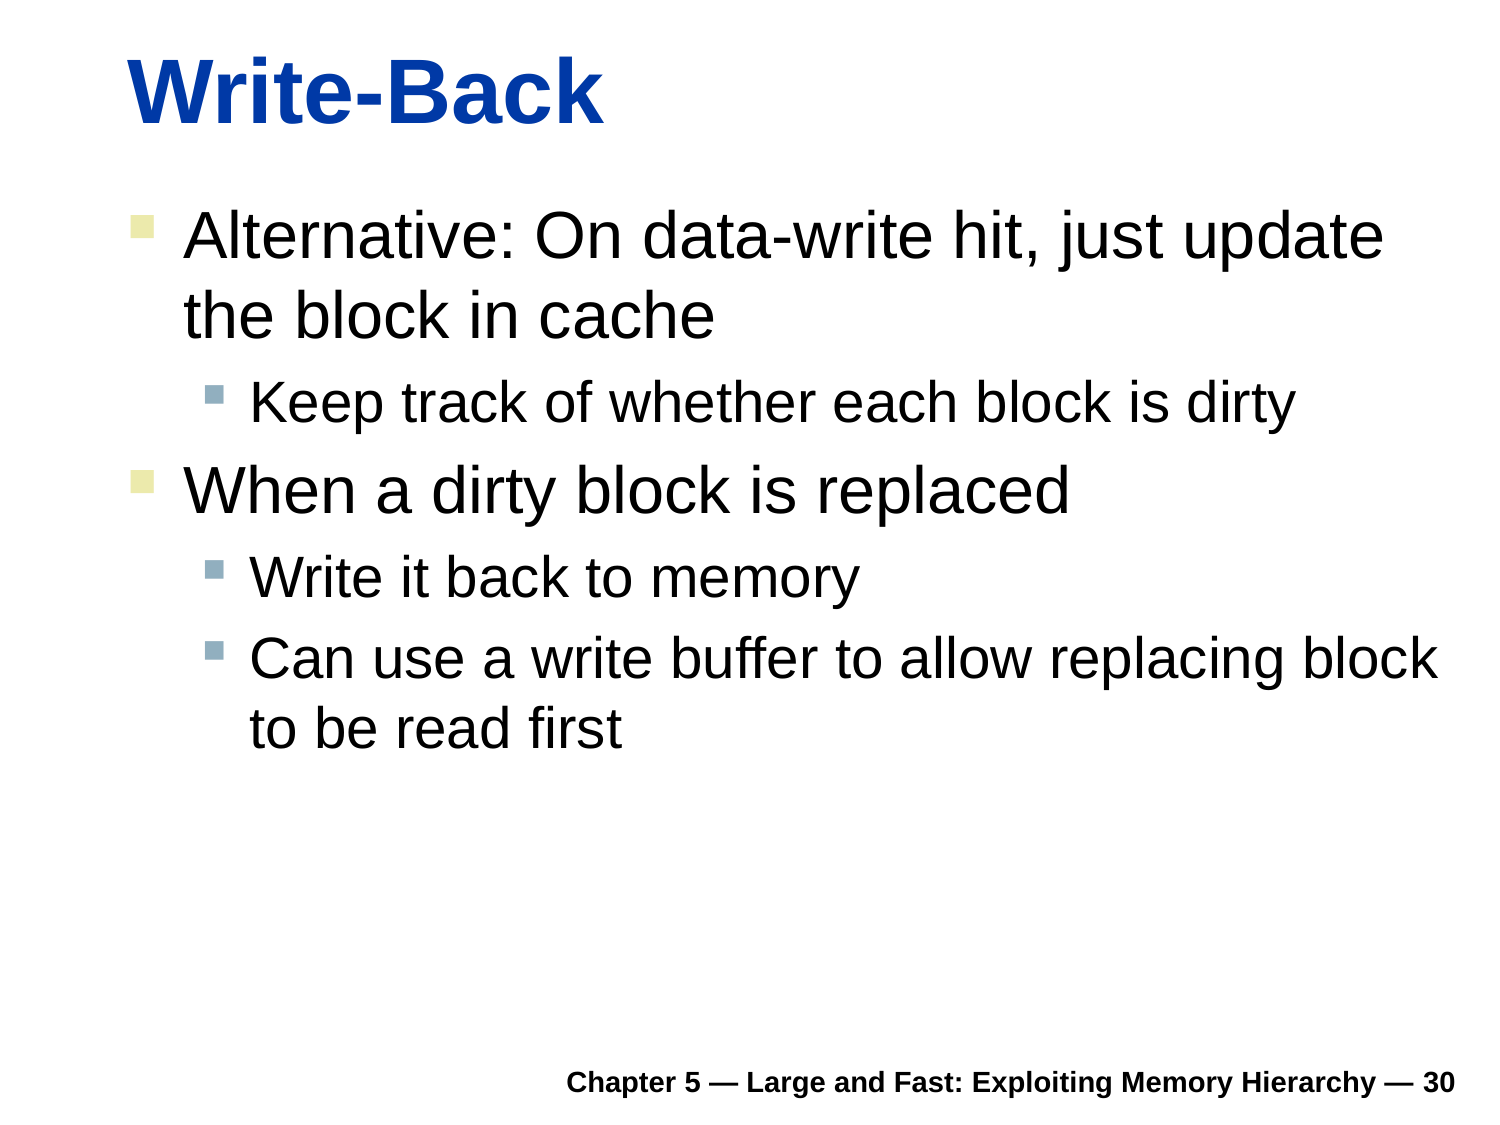

# Write-Back
Alternative: On data-write hit, just update the block in cache
Keep track of whether each block is dirty
When a dirty block is replaced
Write it back to memory
Can use a write buffer to allow replacing block to be read first
Chapter 5 — Large and Fast: Exploiting Memory Hierarchy — 30